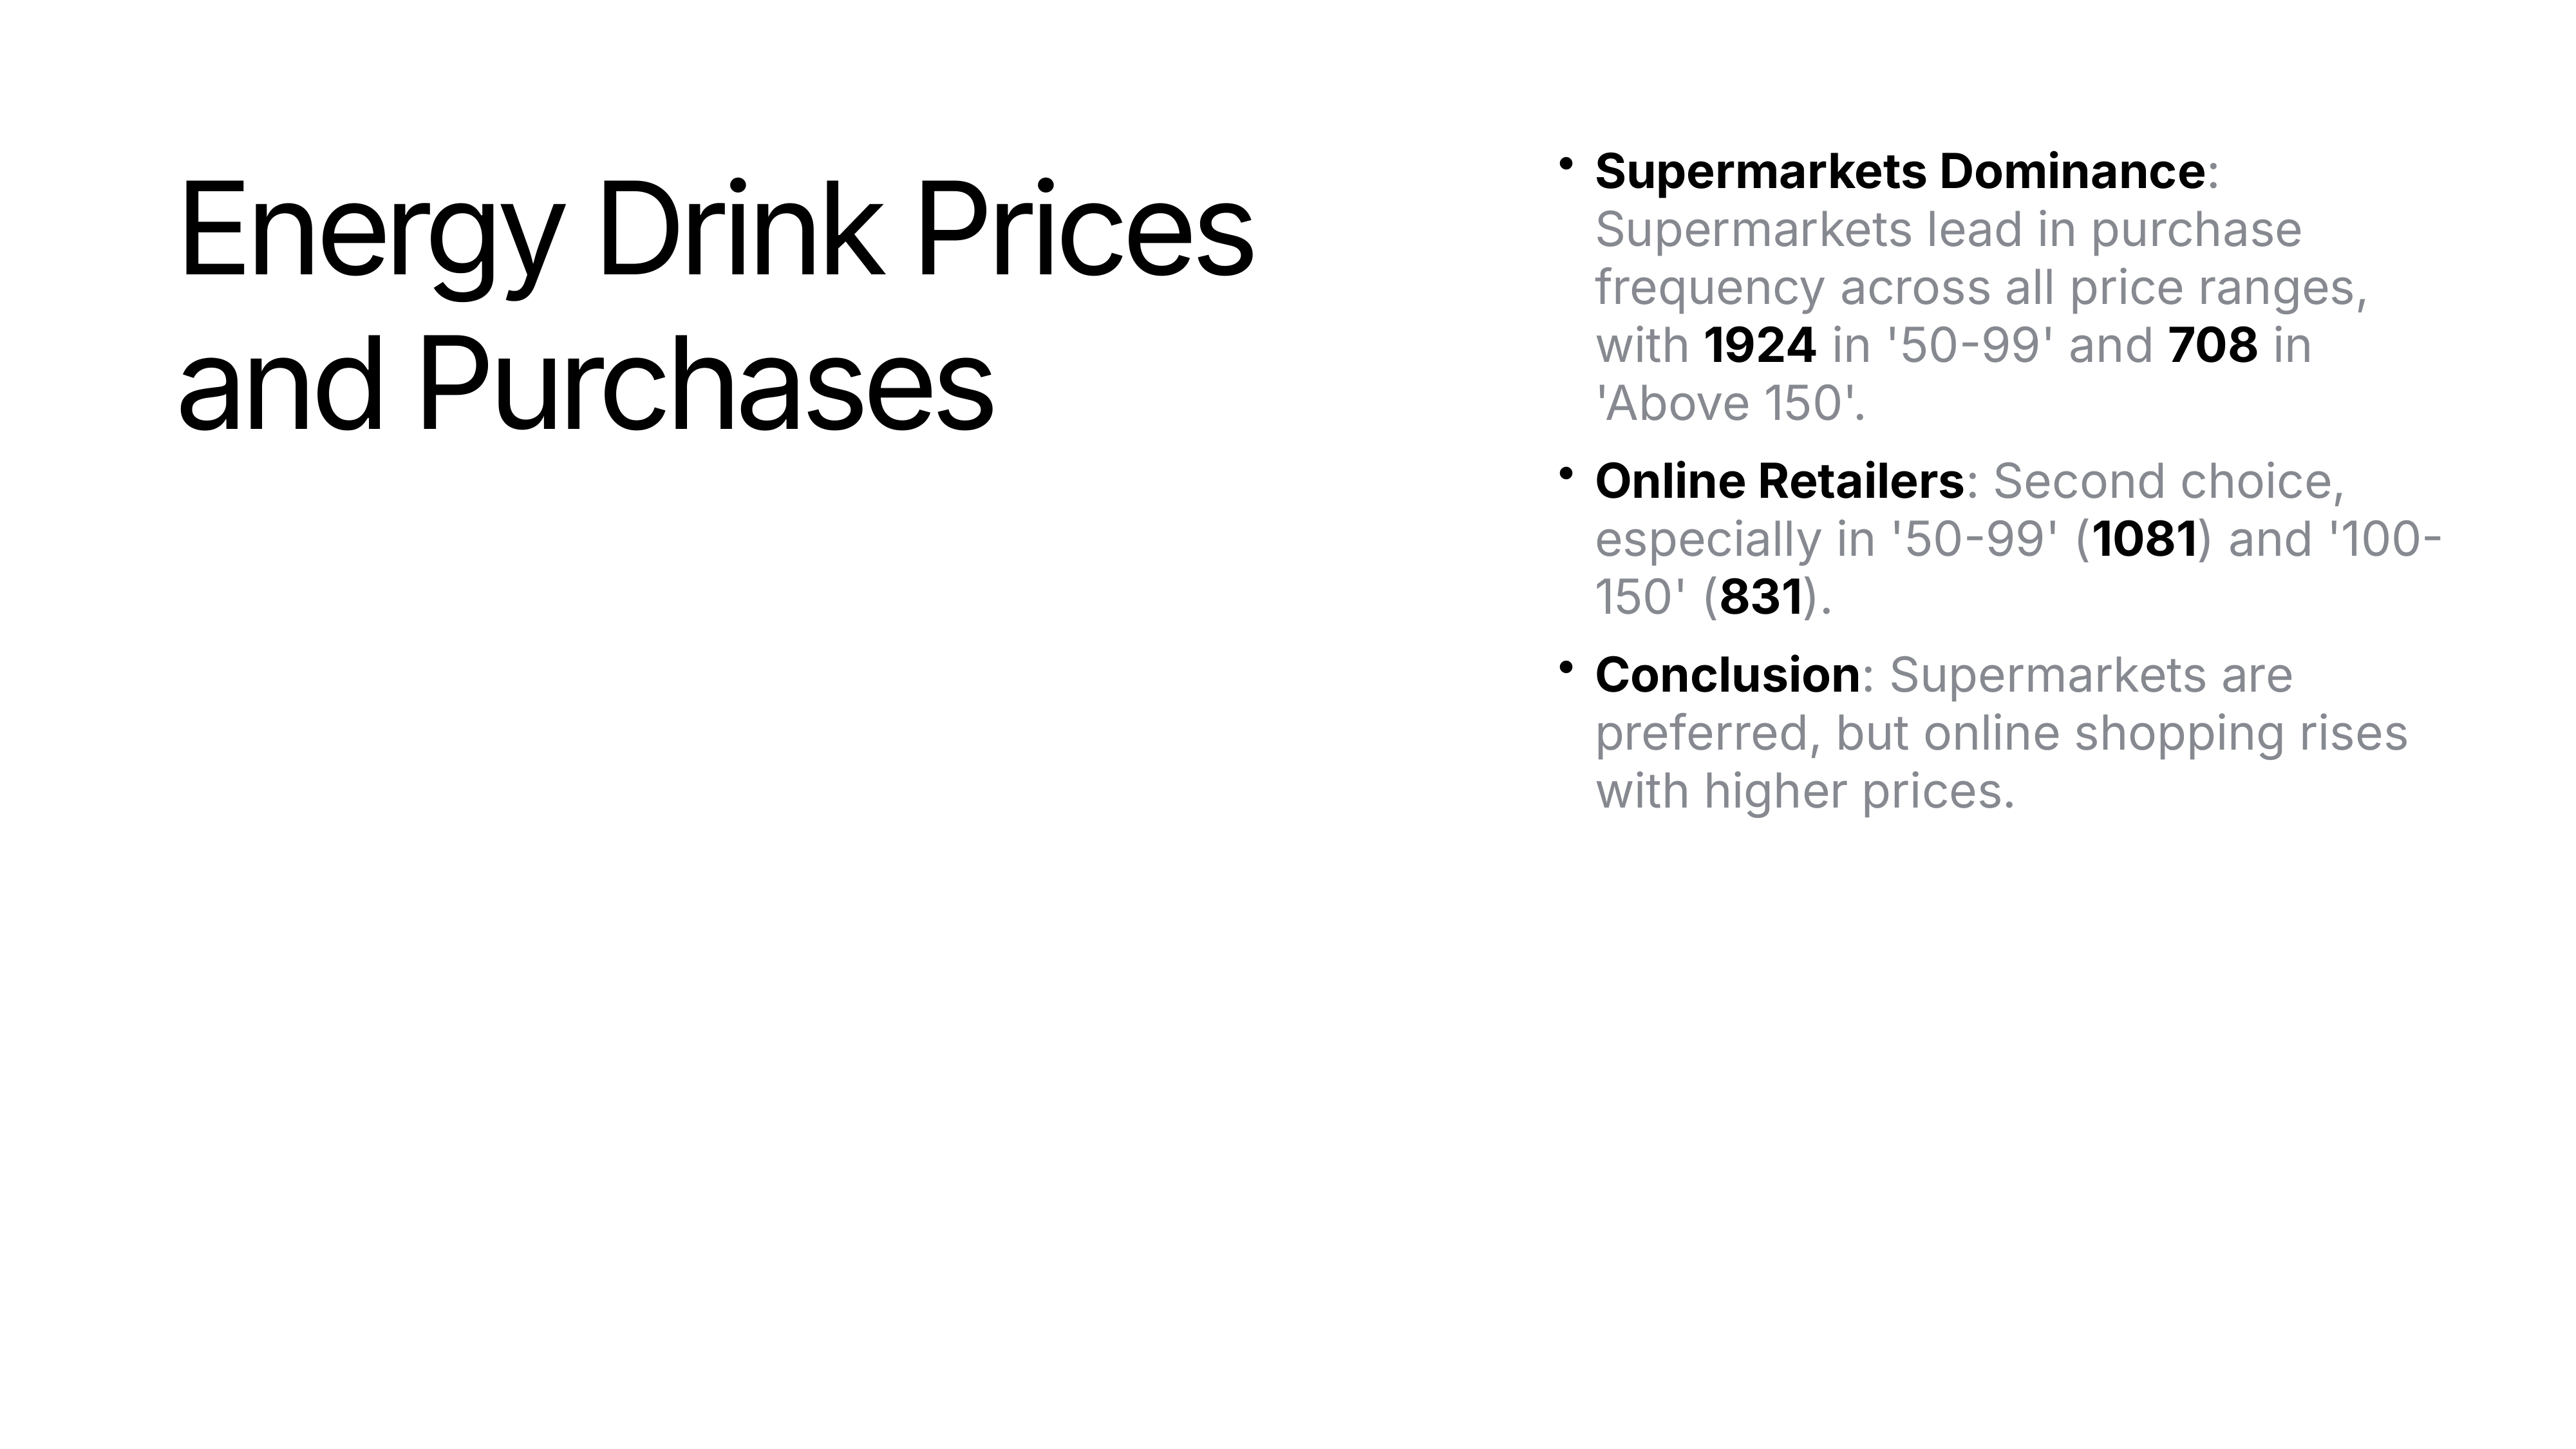

Supermarkets Dominance: Supermarkets lead in purchase frequency across all price ranges, with 1924 in '50-99' and 708 in 'Above 150'.
Online Retailers: Second choice, especially in '50-99' (1081) and '100-150' (831).
Conclusion: Supermarkets are preferred, but online shopping rises with higher prices.
Energy Drink Prices and Purchases